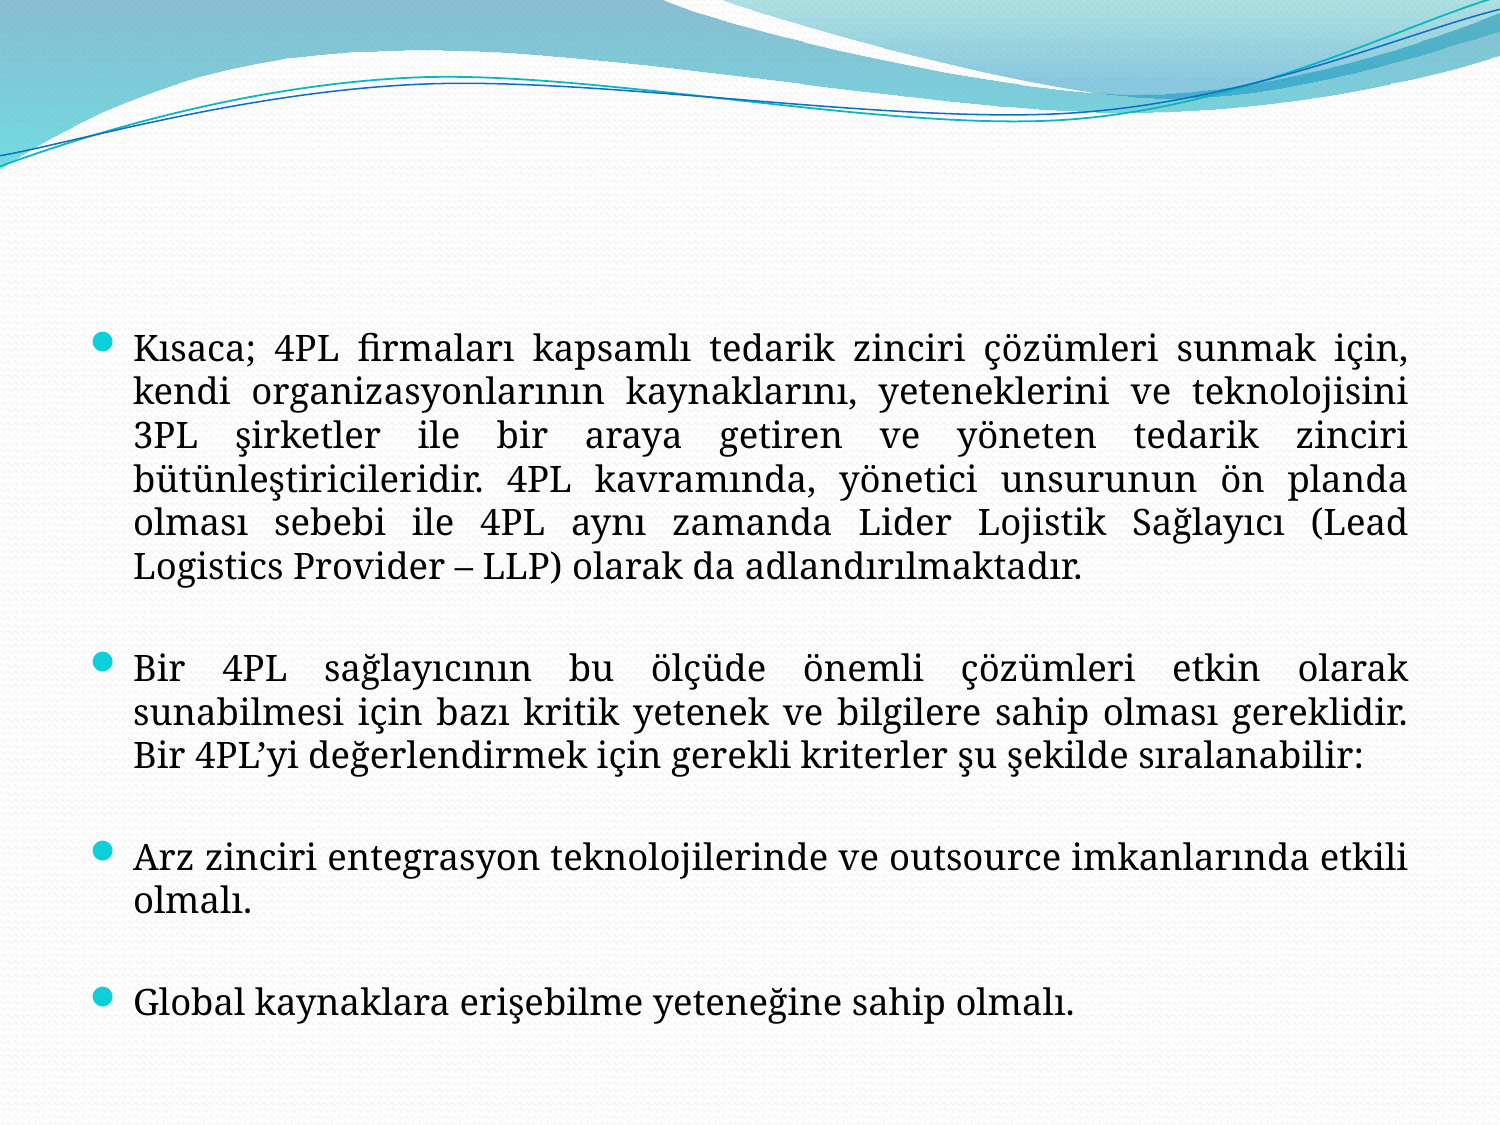

#
Kısaca; 4PL firmaları kapsamlı tedarik zinciri çözümleri sunmak için, kendi organizasyonlarının kaynaklarını, yeteneklerini ve teknolojisini 3PL şirketler ile bir araya getiren ve yöneten tedarik zinciri bütünleştiricileridir. 4PL kavramında, yönetici unsurunun ön planda olması sebebi ile 4PL aynı zamanda Lider Lojistik Sağlayıcı (Lead Logistics Provider – LLP) olarak da adlandırılmaktadır.

Bir 4PL sağlayıcının bu ölçüde önemli çözümleri etkin olarak sunabilmesi için bazı kritik yetenek ve bilgilere sahip olması gereklidir. Bir 4PL’yi değerlendirmek için gerekli kriterler şu şekilde sıralanabilir:

Arz zinciri entegrasyon teknolojilerinde ve outsource imkanlarında etkili olmalı.

Global kaynaklara erişebilme yeteneğine sahip olmalı.